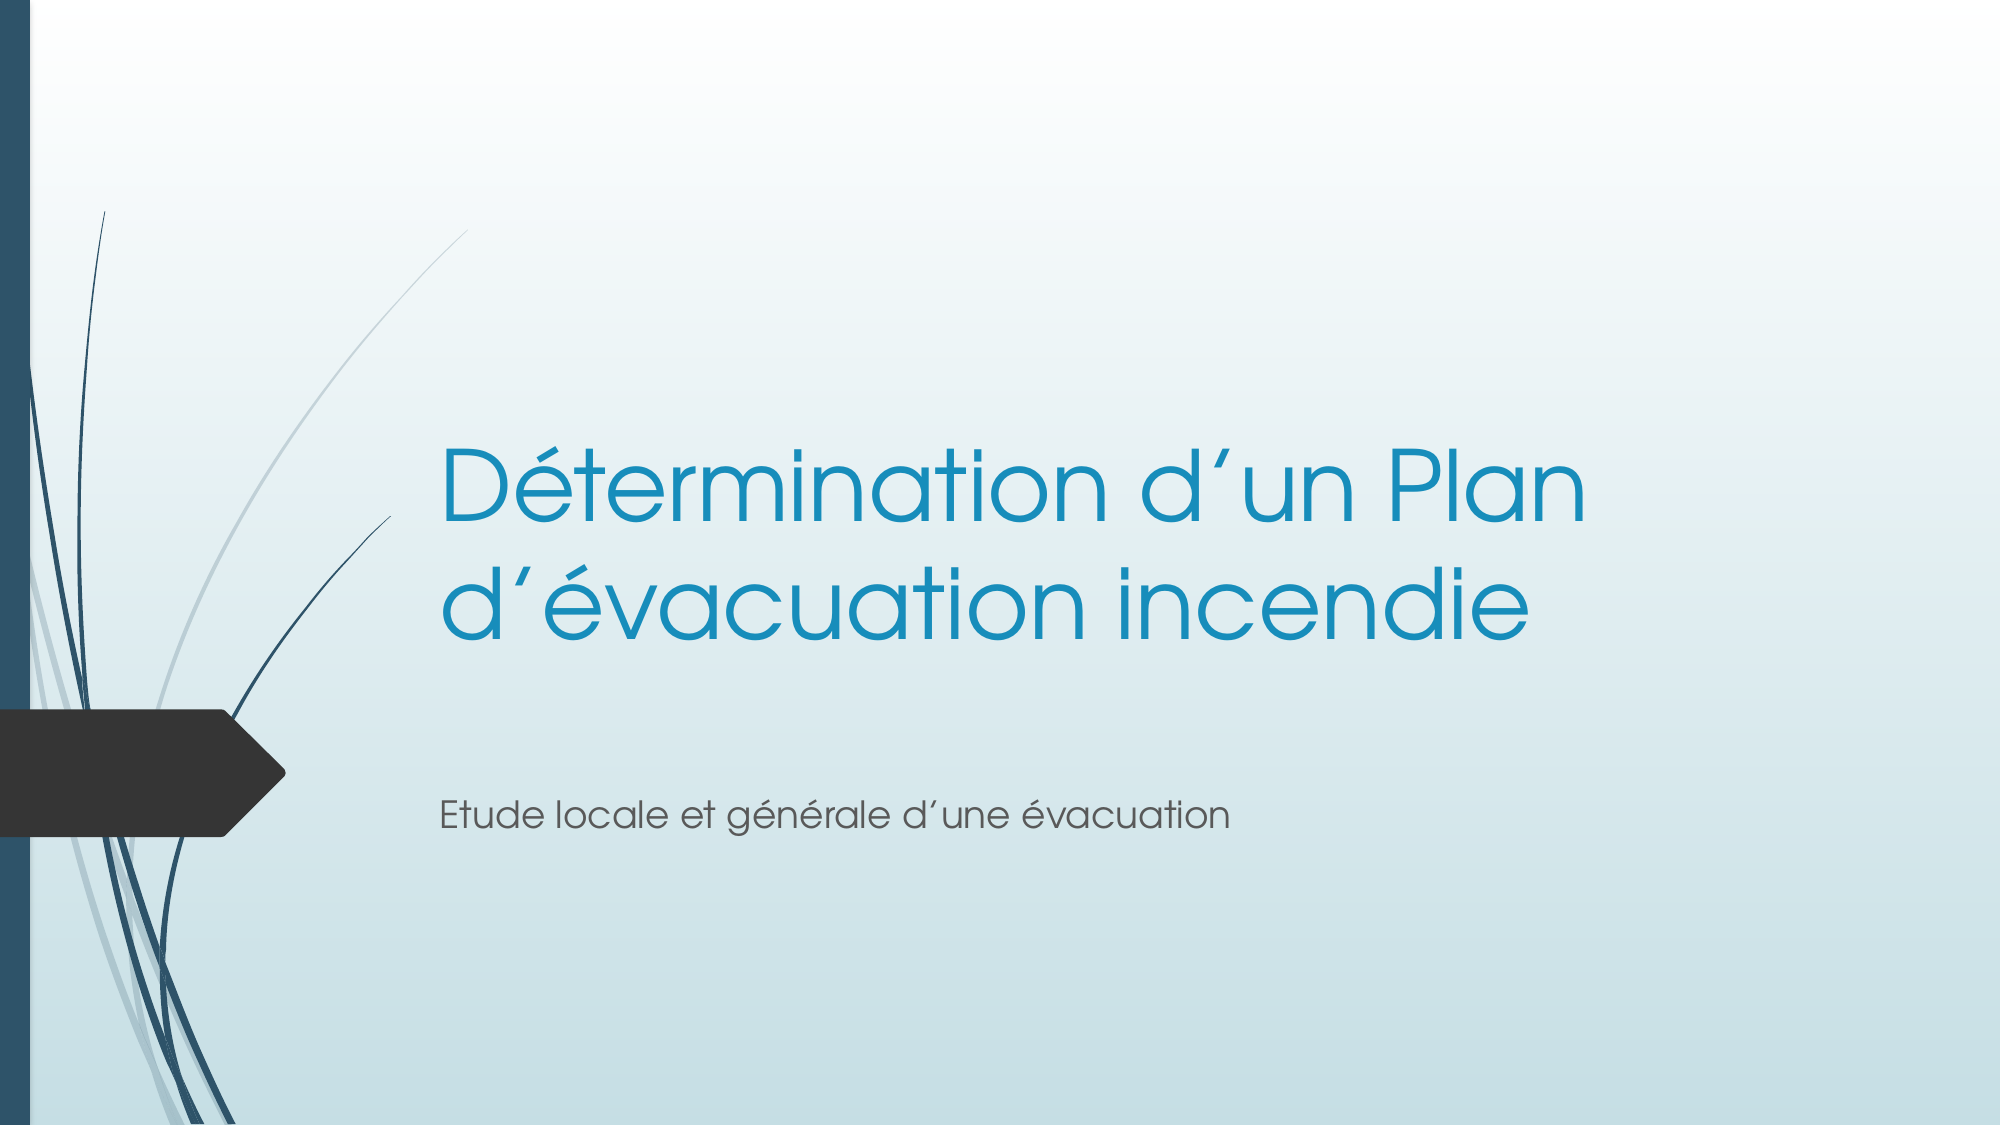

# Détermination d’un Plan d’évacuation incendie
Etude locale et générale d’une évacuation